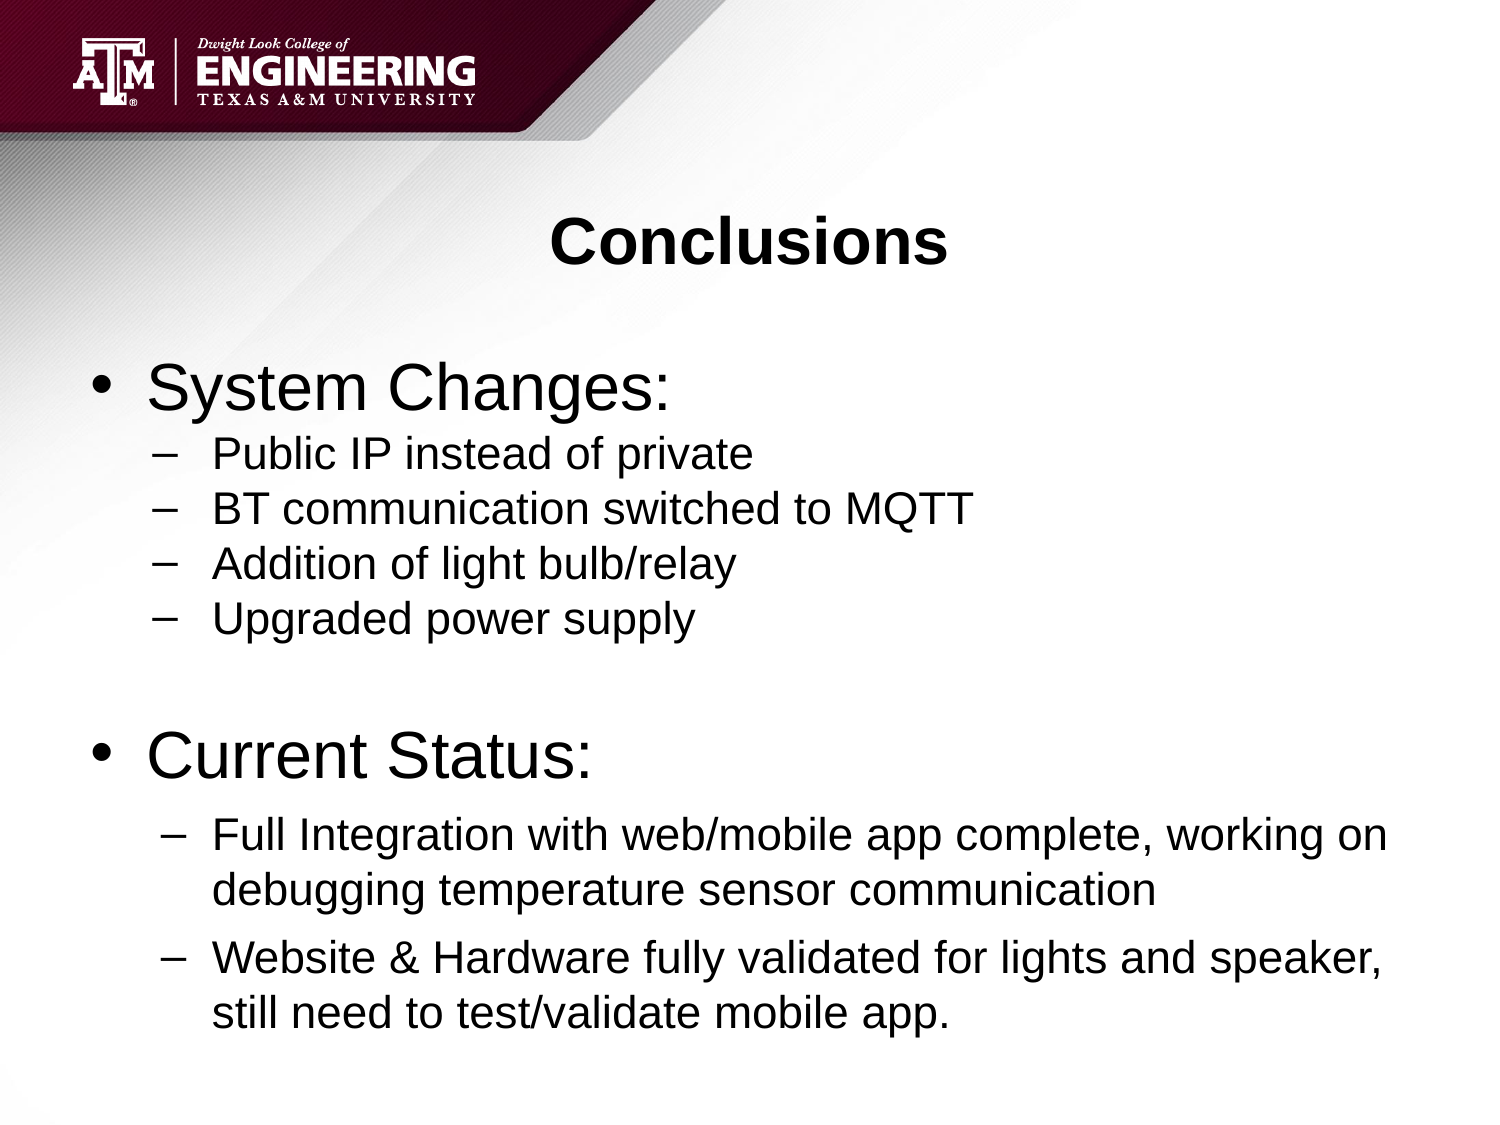

# Conclusions
System Changes:
Public IP instead of private
BT communication switched to MQTT
Addition of light bulb/relay
Upgraded power supply

Current Status:
Full Integration with web/mobile app complete, working on debugging temperature sensor communication
Website & Hardware fully validated for lights and speaker, still need to test/validate mobile app.